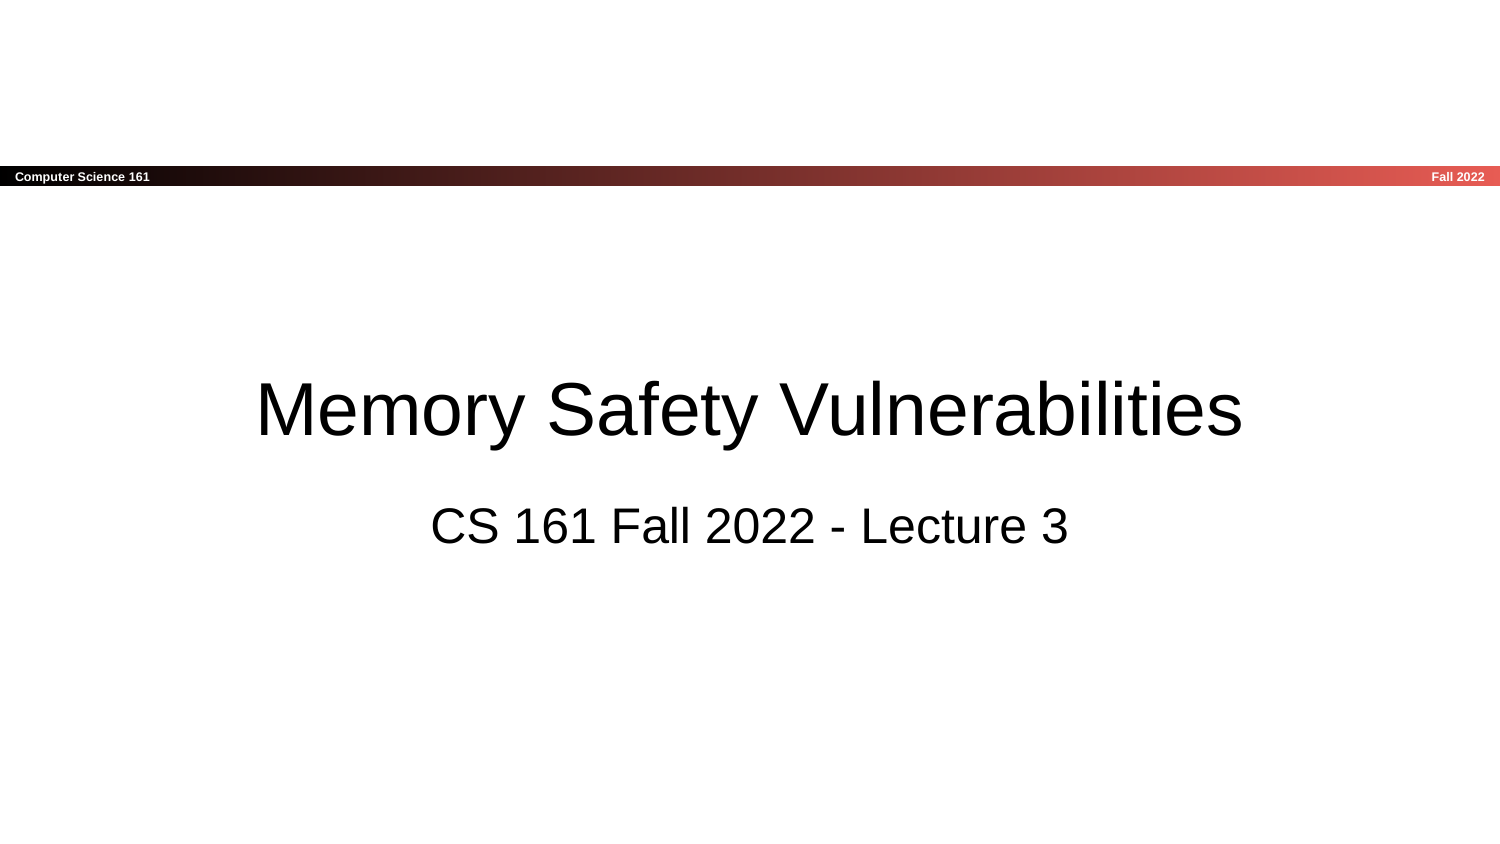

# Memory Safety Vulnerabilities
CS 161 Fall 2022 - Lecture 3